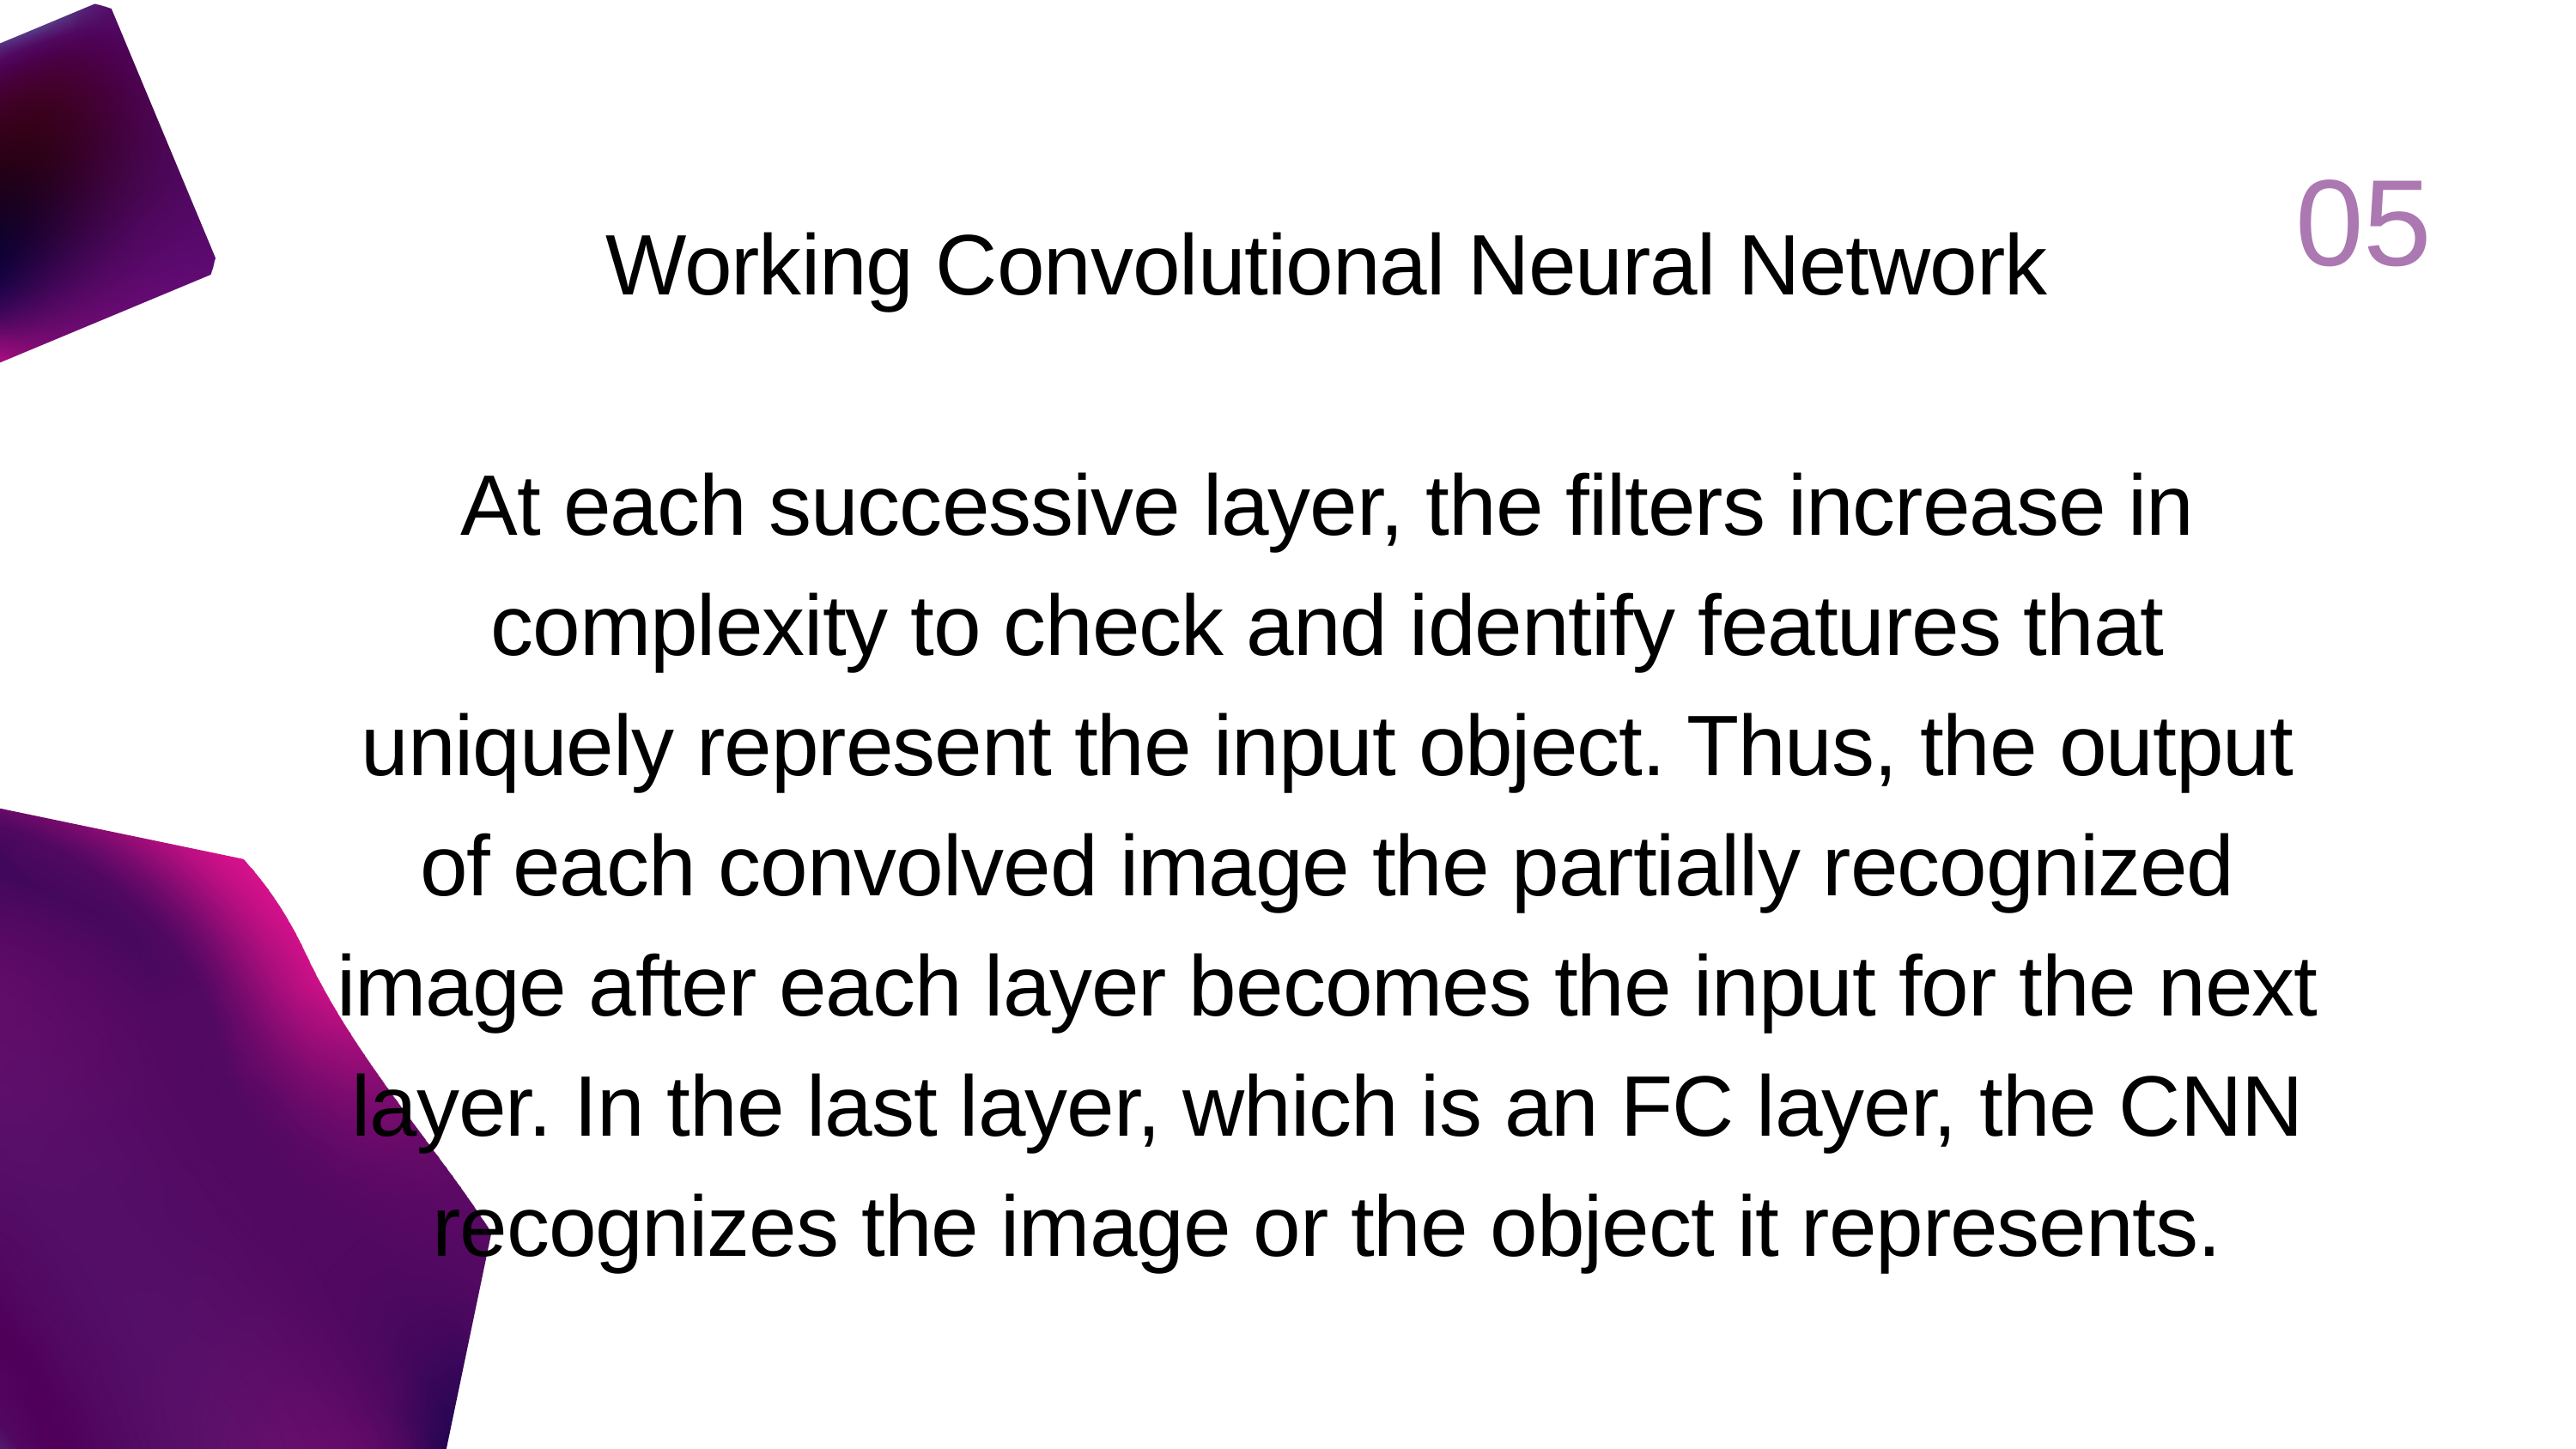

05
Working Convolutional Neural Network

At each successive layer, the filters increase in complexity to check and identify features that uniquely represent the input object. Thus, the output of each convolved image the partially recognized image after each layer becomes the input for the next layer. In the last layer, which is an FC layer, the CNN recognizes the image or the object it represents.